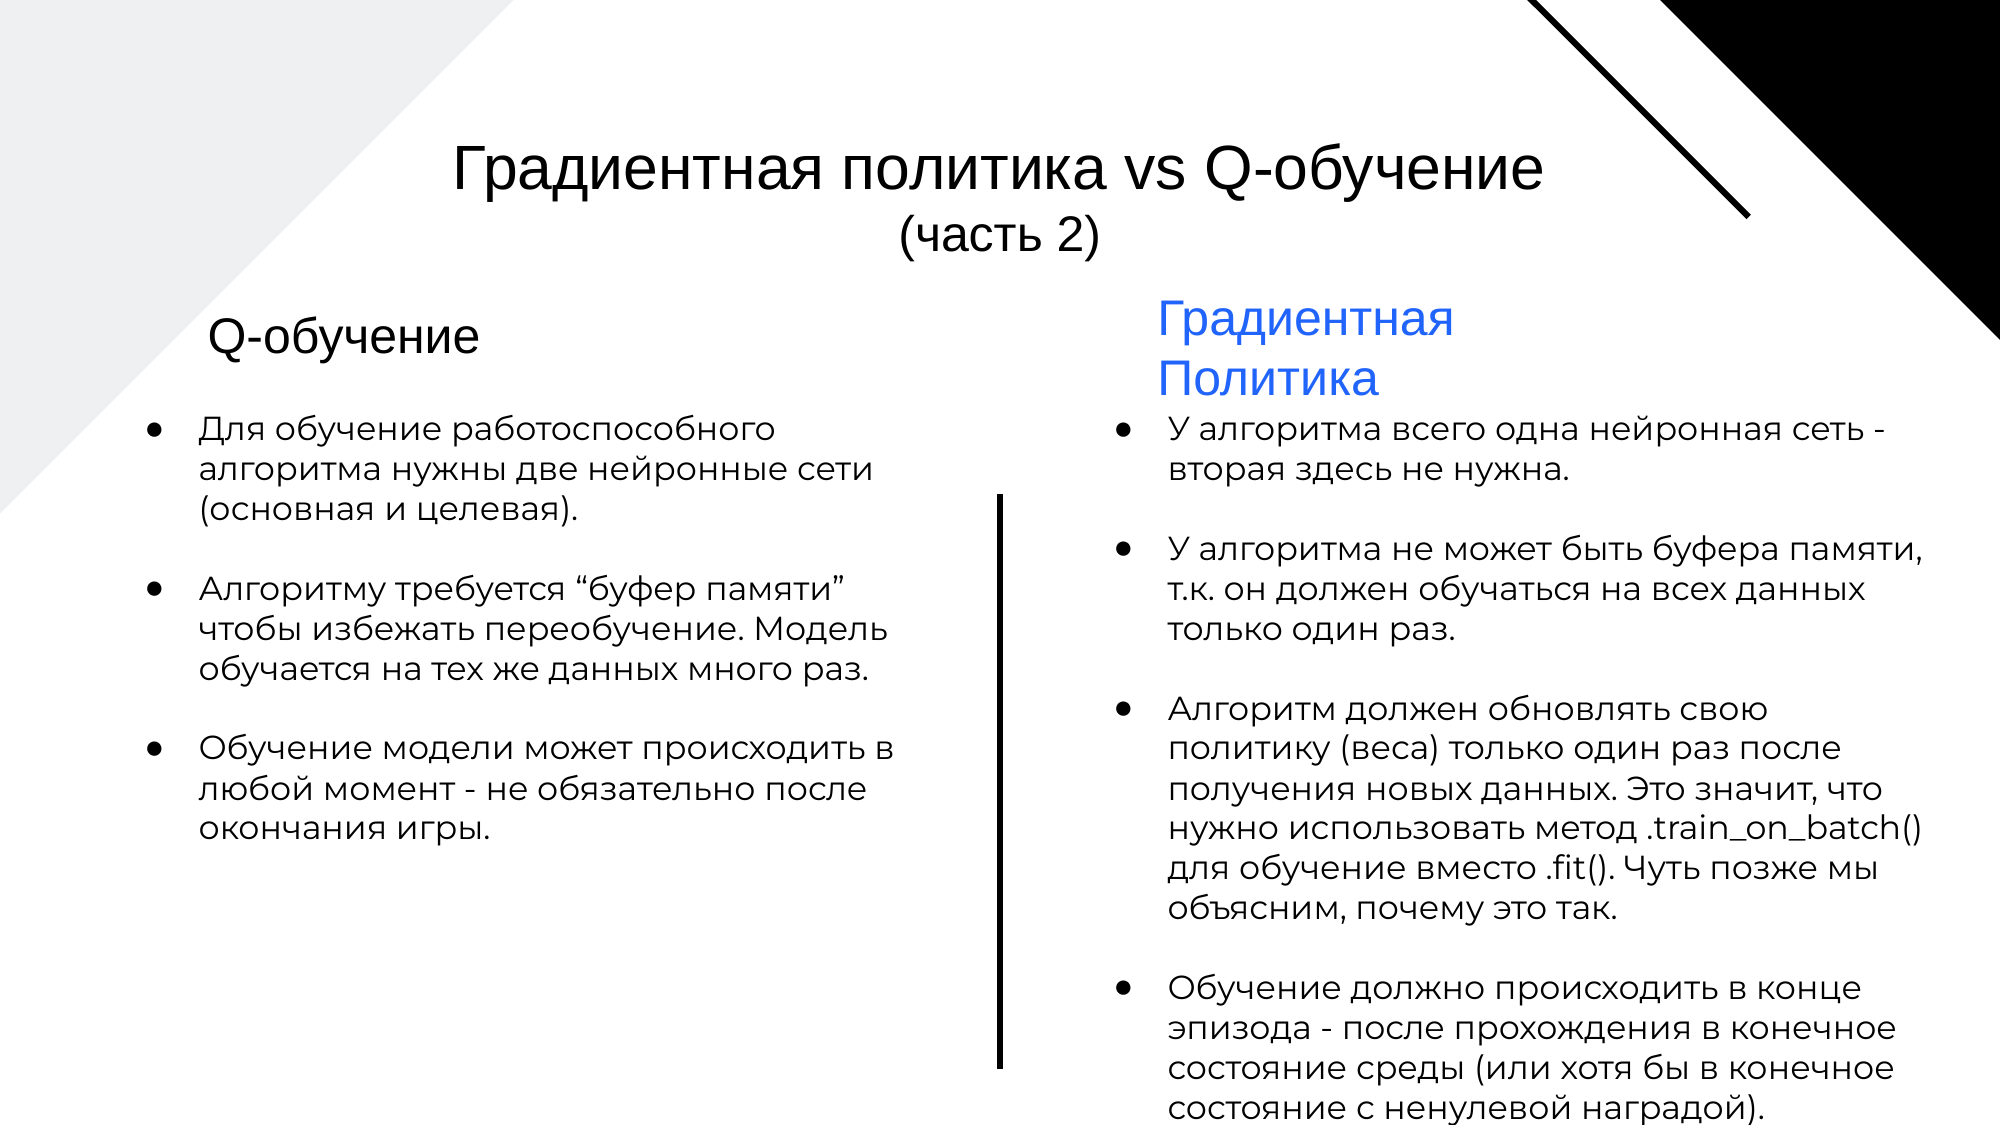

Градиентная политика vs Q-обучение
(часть 2)
Градиентная
Политика
Q-обучение

Для обучение работоспособного алгоритма нужны две нейронные сети (основная и целевая).

Алгоритму требуется “буфер памяти” чтобы избежать переобучение. Модель обучается на тех же данных много раз.

Обучение модели может происходить в любой момент - не обязательно после окончания игры.
У алгоритма всего одна нейронная сеть - вторая здесь не нужна.

У алгоритма не может быть буфера памяти, т.к. он должен обучаться на всех данных только один раз.

Алгоритм должен обновлять свою политику (веса) только один раз после получения новых данных. Это значит, что нужно использовать метод .train_on_batch() для обучение вместо .fit(). Чуть позже мы объясним, почему это так.

Обучение должно происходить в конце эпизода - после прохождения в конечное состояние среды (или хотя бы в конечное состояние с ненулевой наградой).